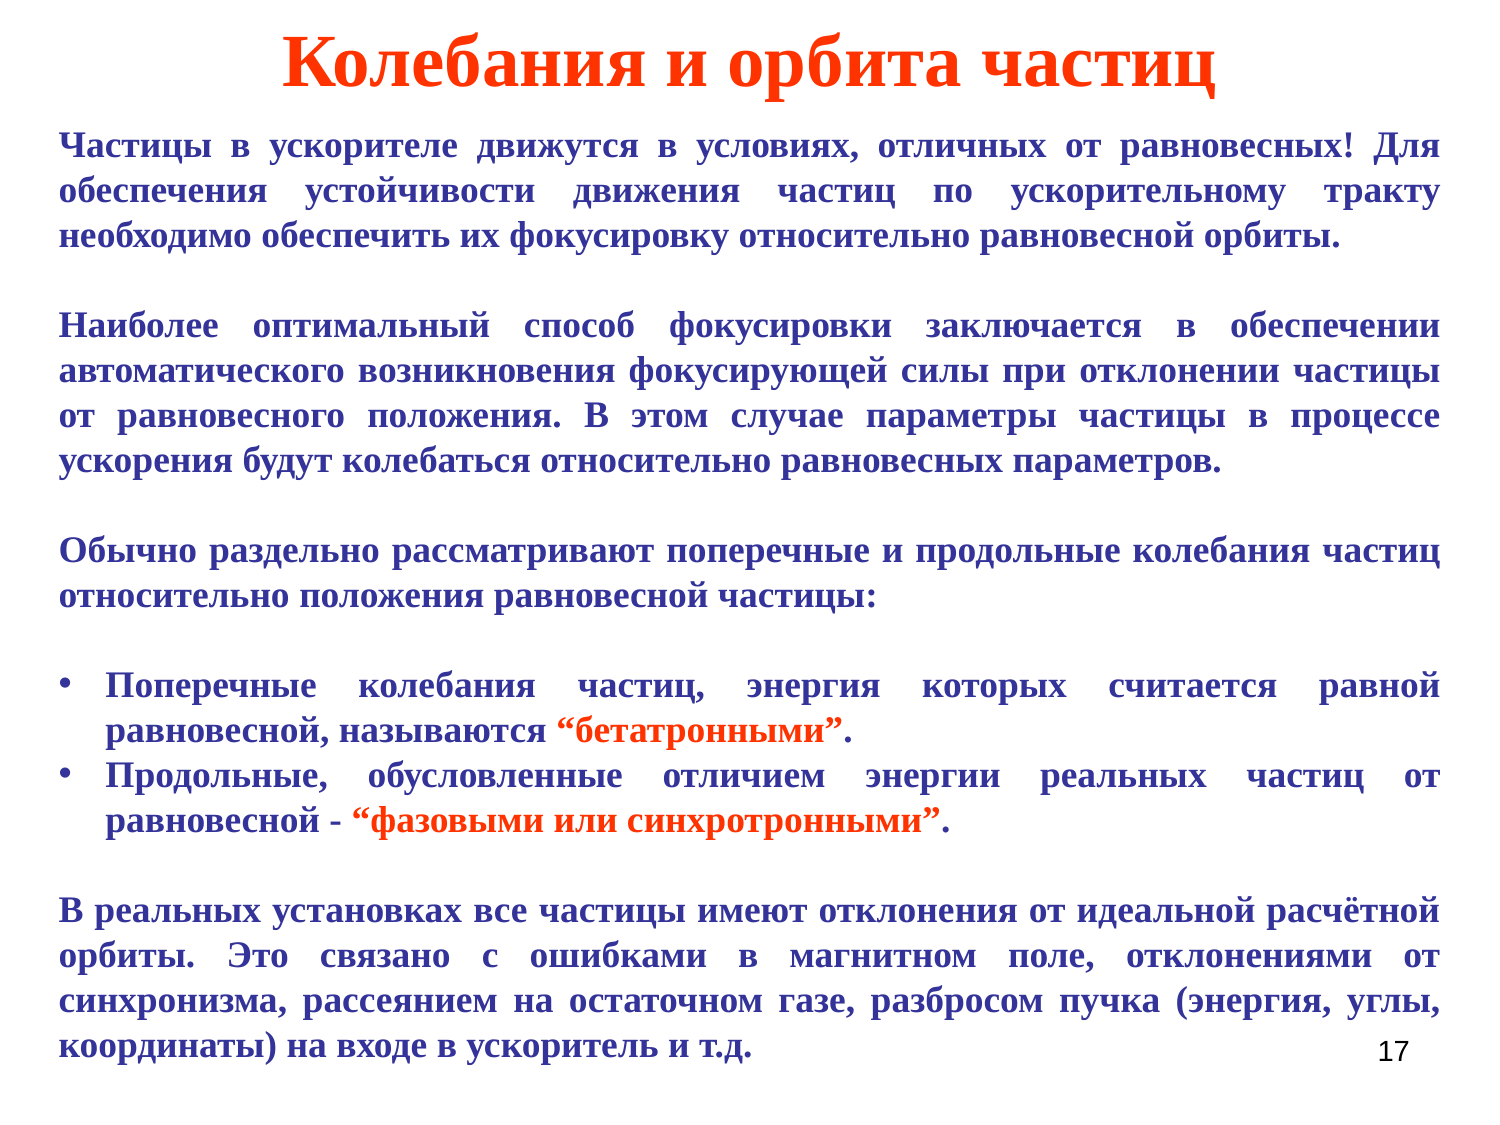

# Колебания и орбита частиц
Частицы в ускорителе движутся в условиях, отличных от равновесных! Для обеспечения устойчивости движения частиц по ускорительному тракту необходимо обеспечить их фокусировку относительно равновесной орбиты.

Наиболее оптимальный способ фокусировки заключается в обеспечении автоматического возникновения фокусирующей силы при отклонении частицы от равновесного положения. В этом случае параметры частицы в процессе ускорения будут колебаться относительно равновесных параметров.

Обычно раздельно рассматривают поперечные и продольные колебания частиц относительно положения равновесной частицы:

Поперечные колебания частиц, энергия которых считается равной равновесной, называются “бетатронными”.
Продольные, обусловленные отличием энергии реальных частиц от равновесной - “фазовыми или синхротронными”.

В реальных установках все частицы имеют отклонения от идеальной расчётной орбиты. Это связано с ошибками в магнитном поле, отклонениями от синхронизма, рассеянием на остаточном газе, разбросом пучка (энергия, углы, координаты) на входе в ускоритель и т.д.
17